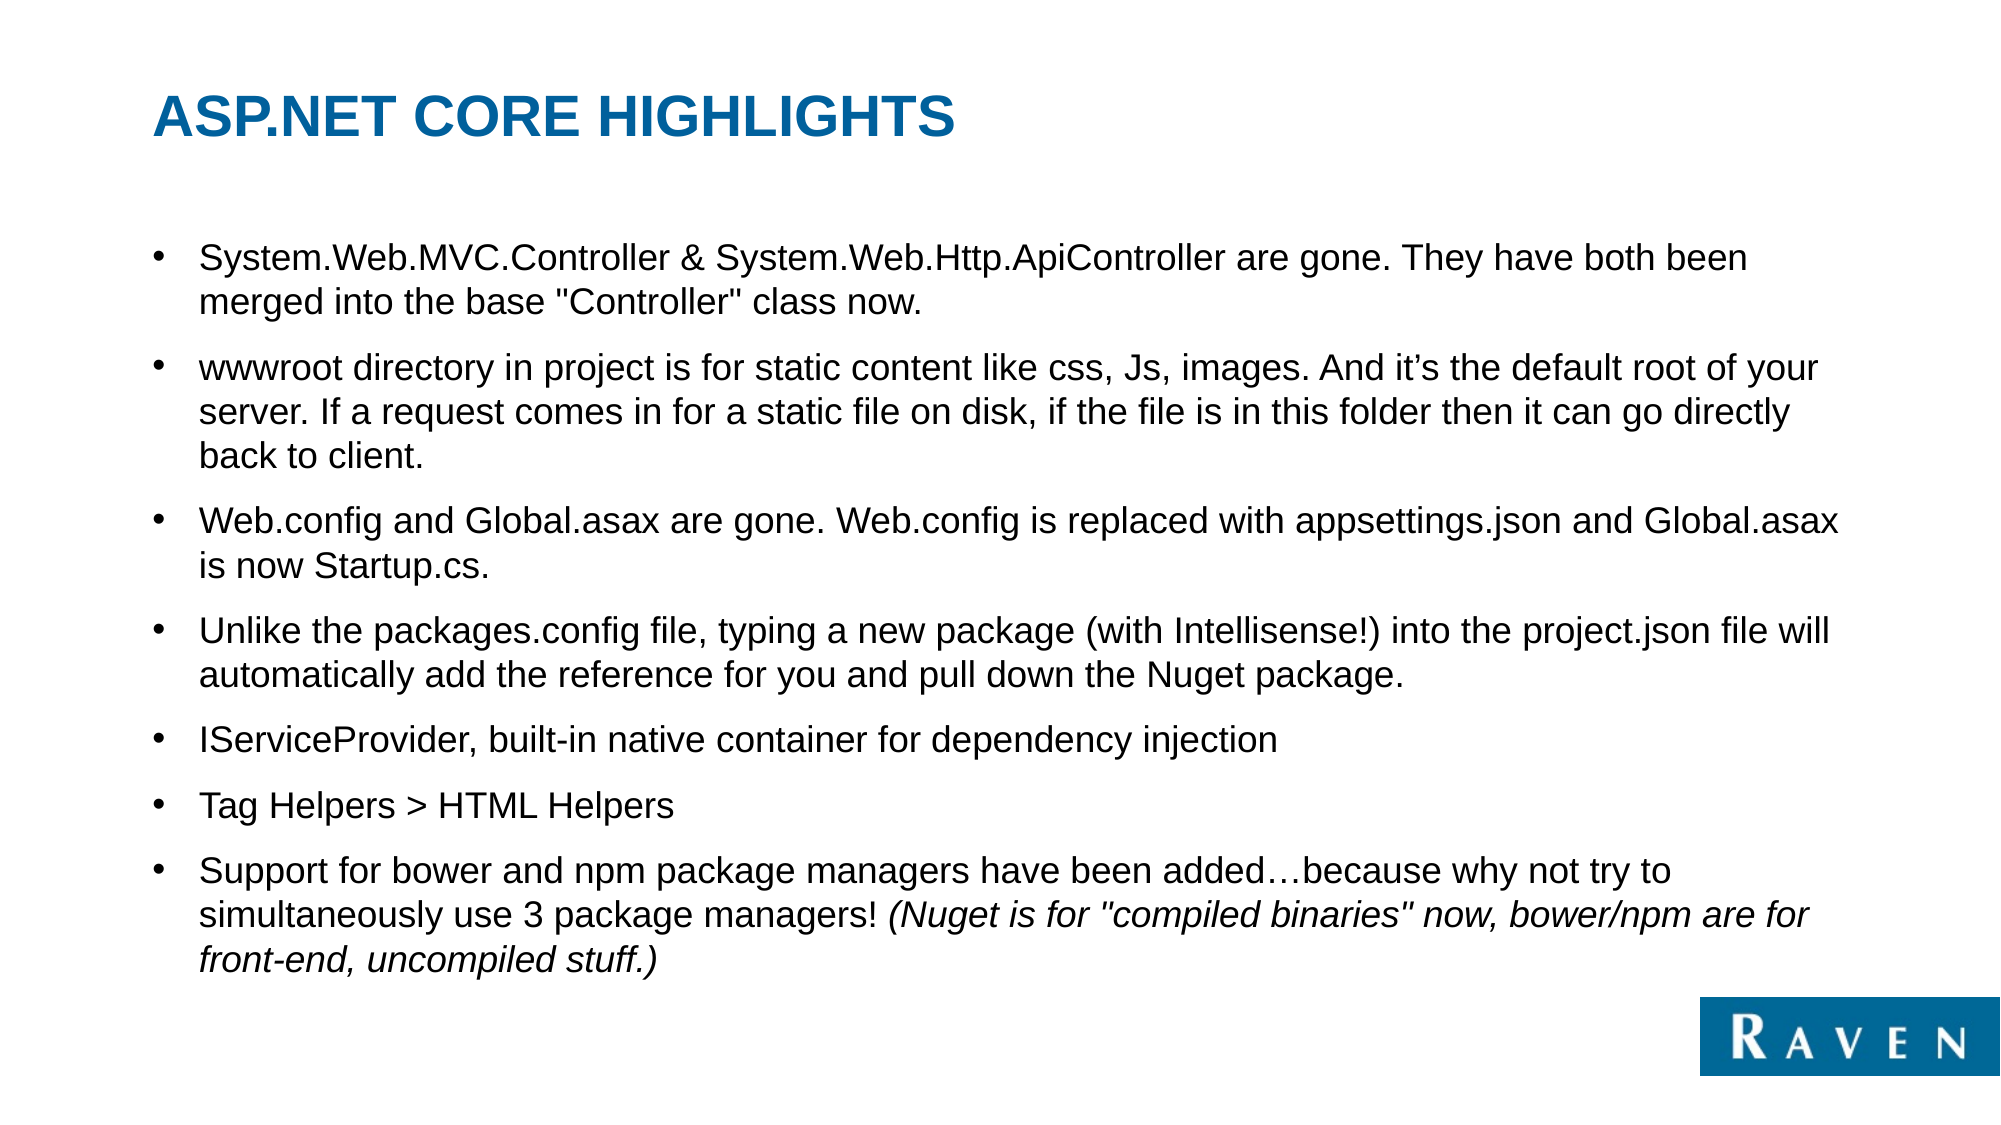

# ASP.NET Core Highlights

System.Web.MVC.Controller & System.Web.Http.ApiController are gone. They have both been merged into the base "Controller" class now.
wwwroot directory in project is for static content like css, Js, images. And it’s the default root of your server. If a request comes in for a static file on disk, if the file is in this folder then it can go directly back to client.
Web.config and Global.asax are gone. Web.config is replaced with appsettings.json and Global.asax is now Startup.cs.
Unlike the packages.config file, typing a new package (with Intellisense!) into the project.json file will automatically add the reference for you and pull down the Nuget package.
IServiceProvider, built-in native container for dependency injection
Tag Helpers > HTML Helpers
Support for bower and npm package managers have been added…because why not try to simultaneously use 3 package managers! (Nuget is for "compiled binaries" now, bower/npm are for front-end, uncompiled stuff.)